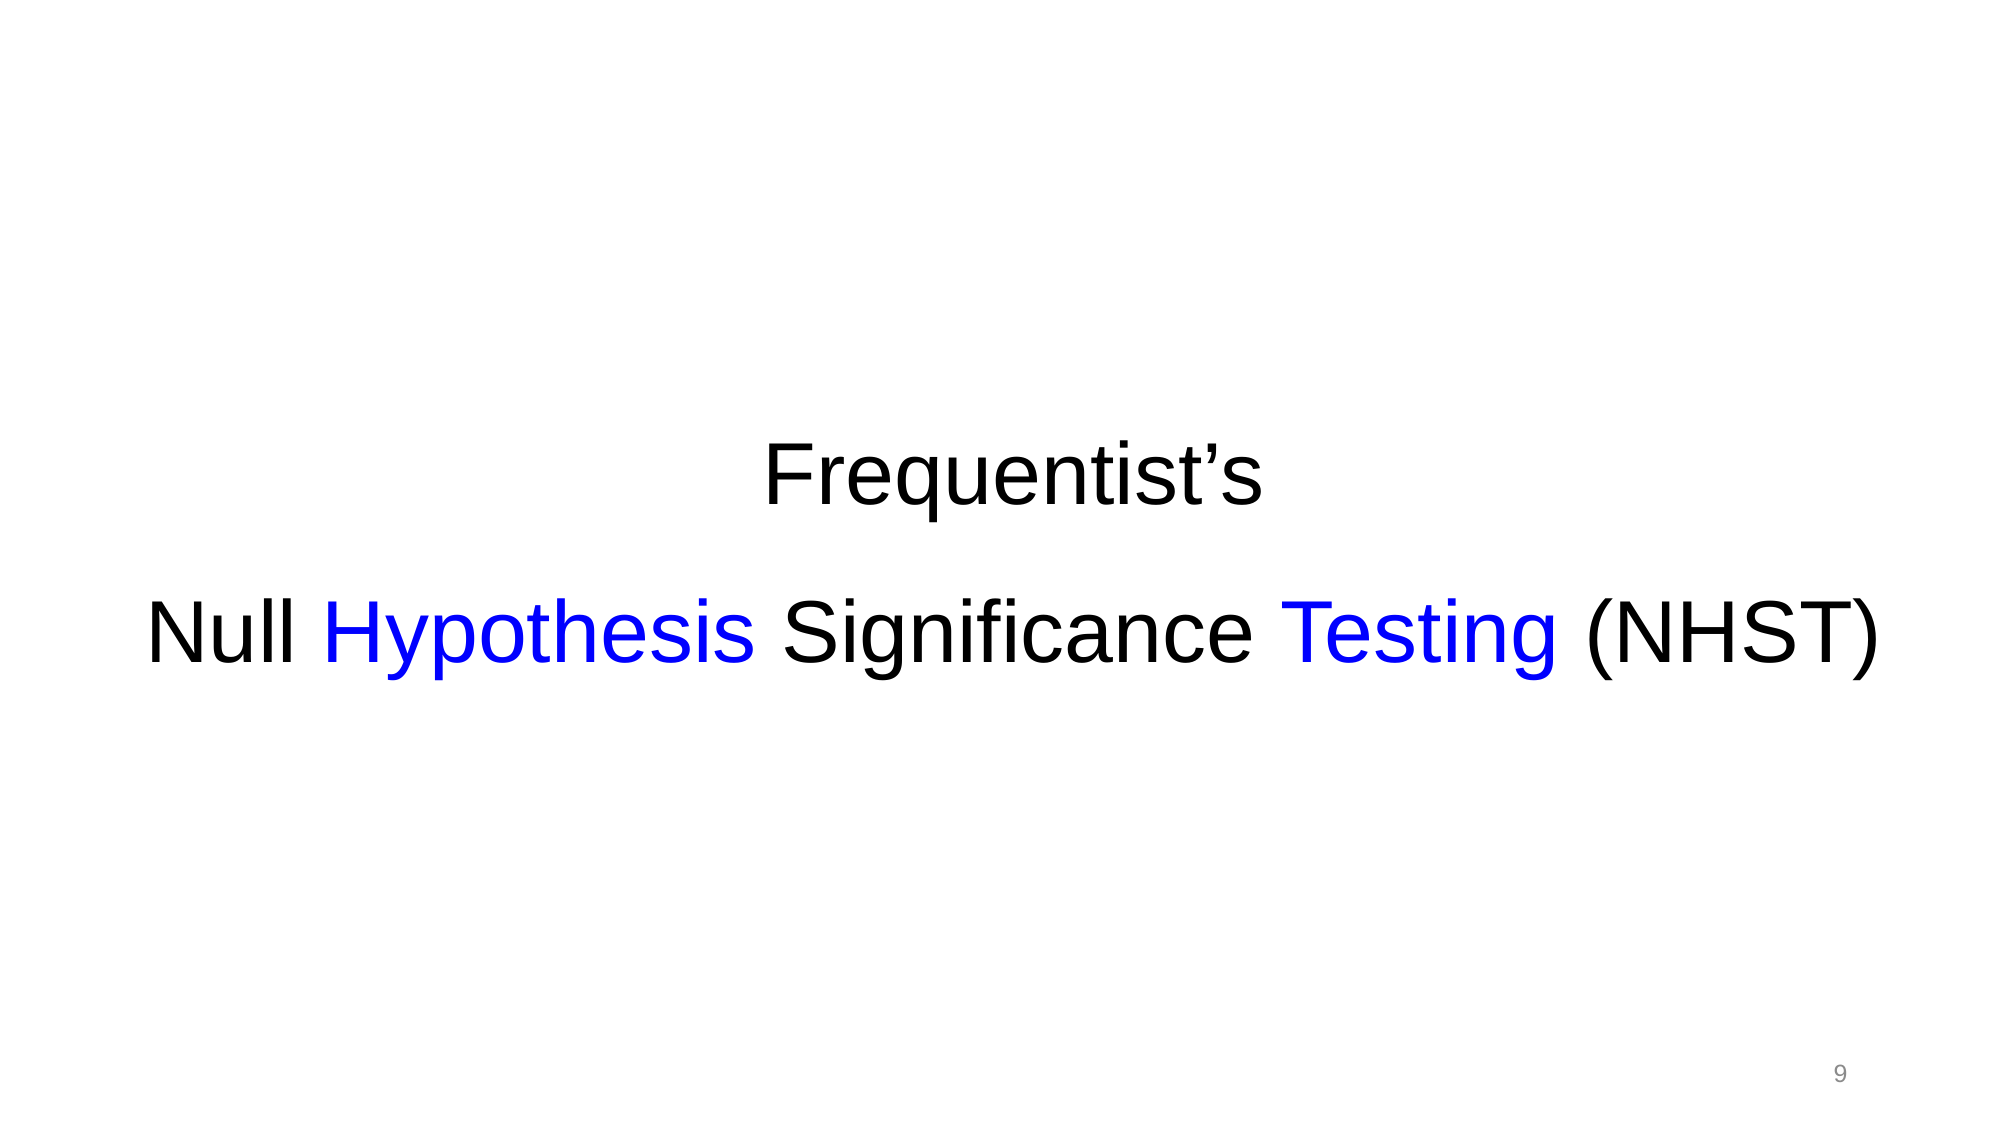

Frequentist’s
Null Hypothesis Significance Testing (NHST)
9